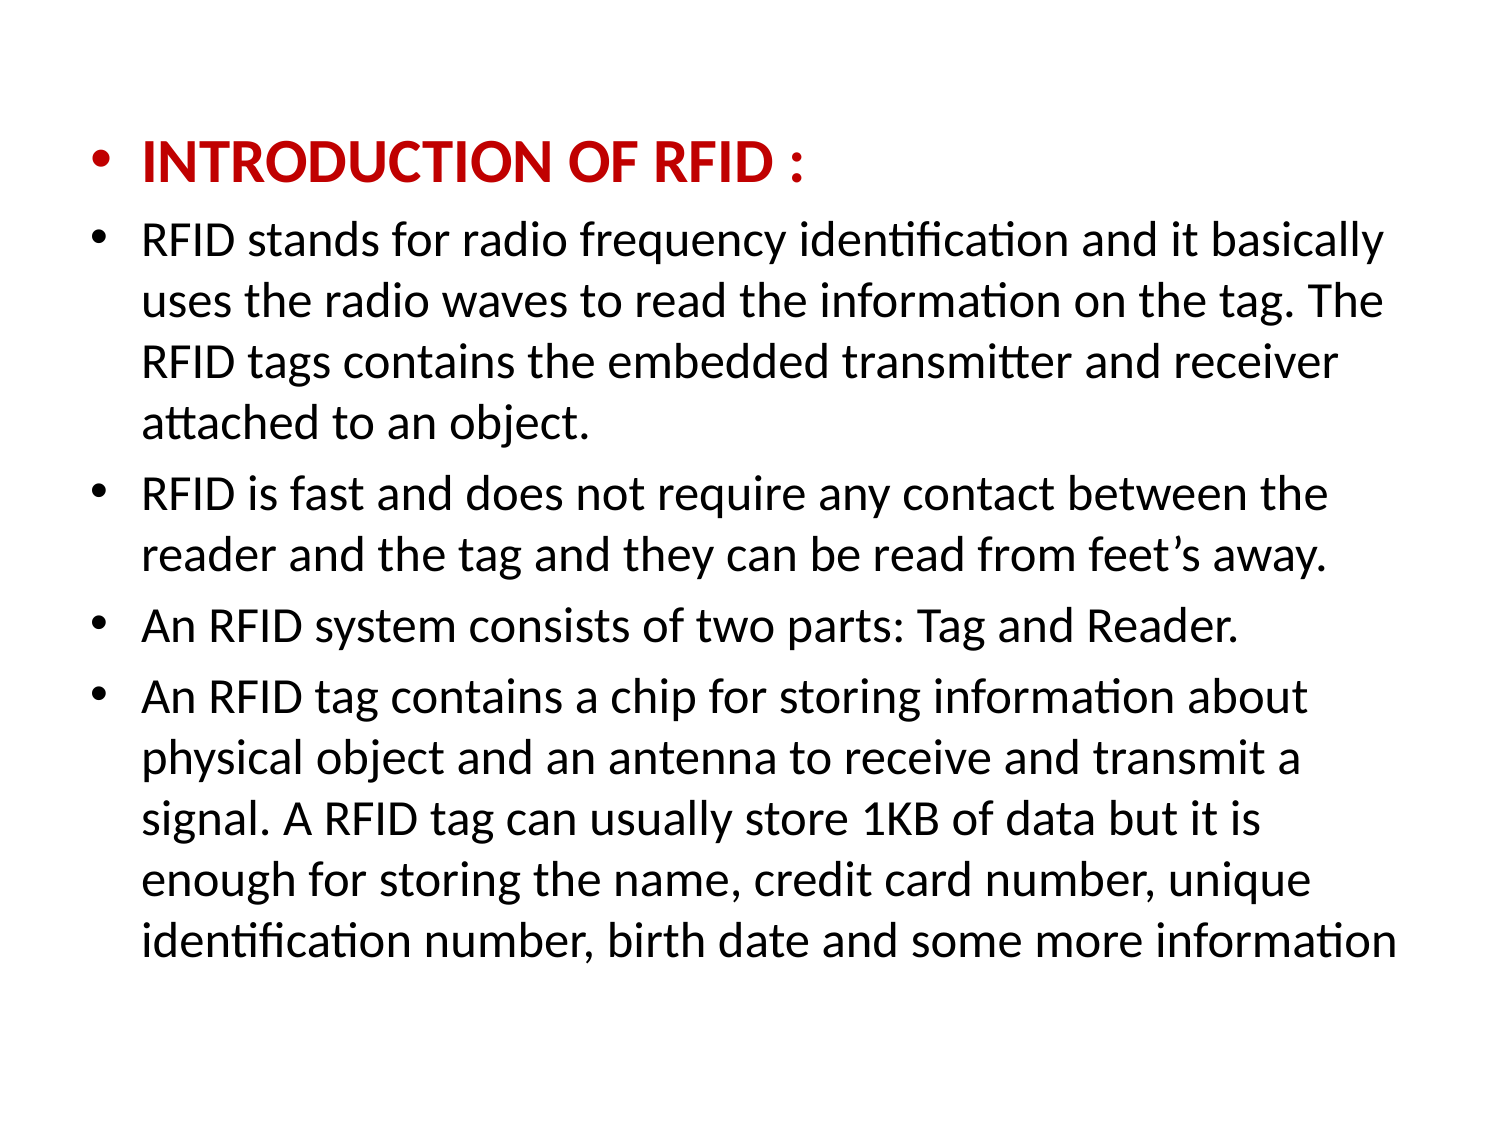

INTRODUCTION OF RFID :
RFID stands for radio frequency identification and it basically uses the radio waves to read the information on the tag. The RFID tags contains the embedded transmitter and receiver attached to an object.
RFID is fast and does not require any contact between the reader and the tag and they can be read from feet’s away.
An RFID system consists of two parts: Tag and Reader.
An RFID tag contains a chip for storing information about physical object and an antenna to receive and transmit a signal. A RFID tag can usually store 1KB of data but it is enough for storing the name, credit card number, unique identification number, birth date and some more information